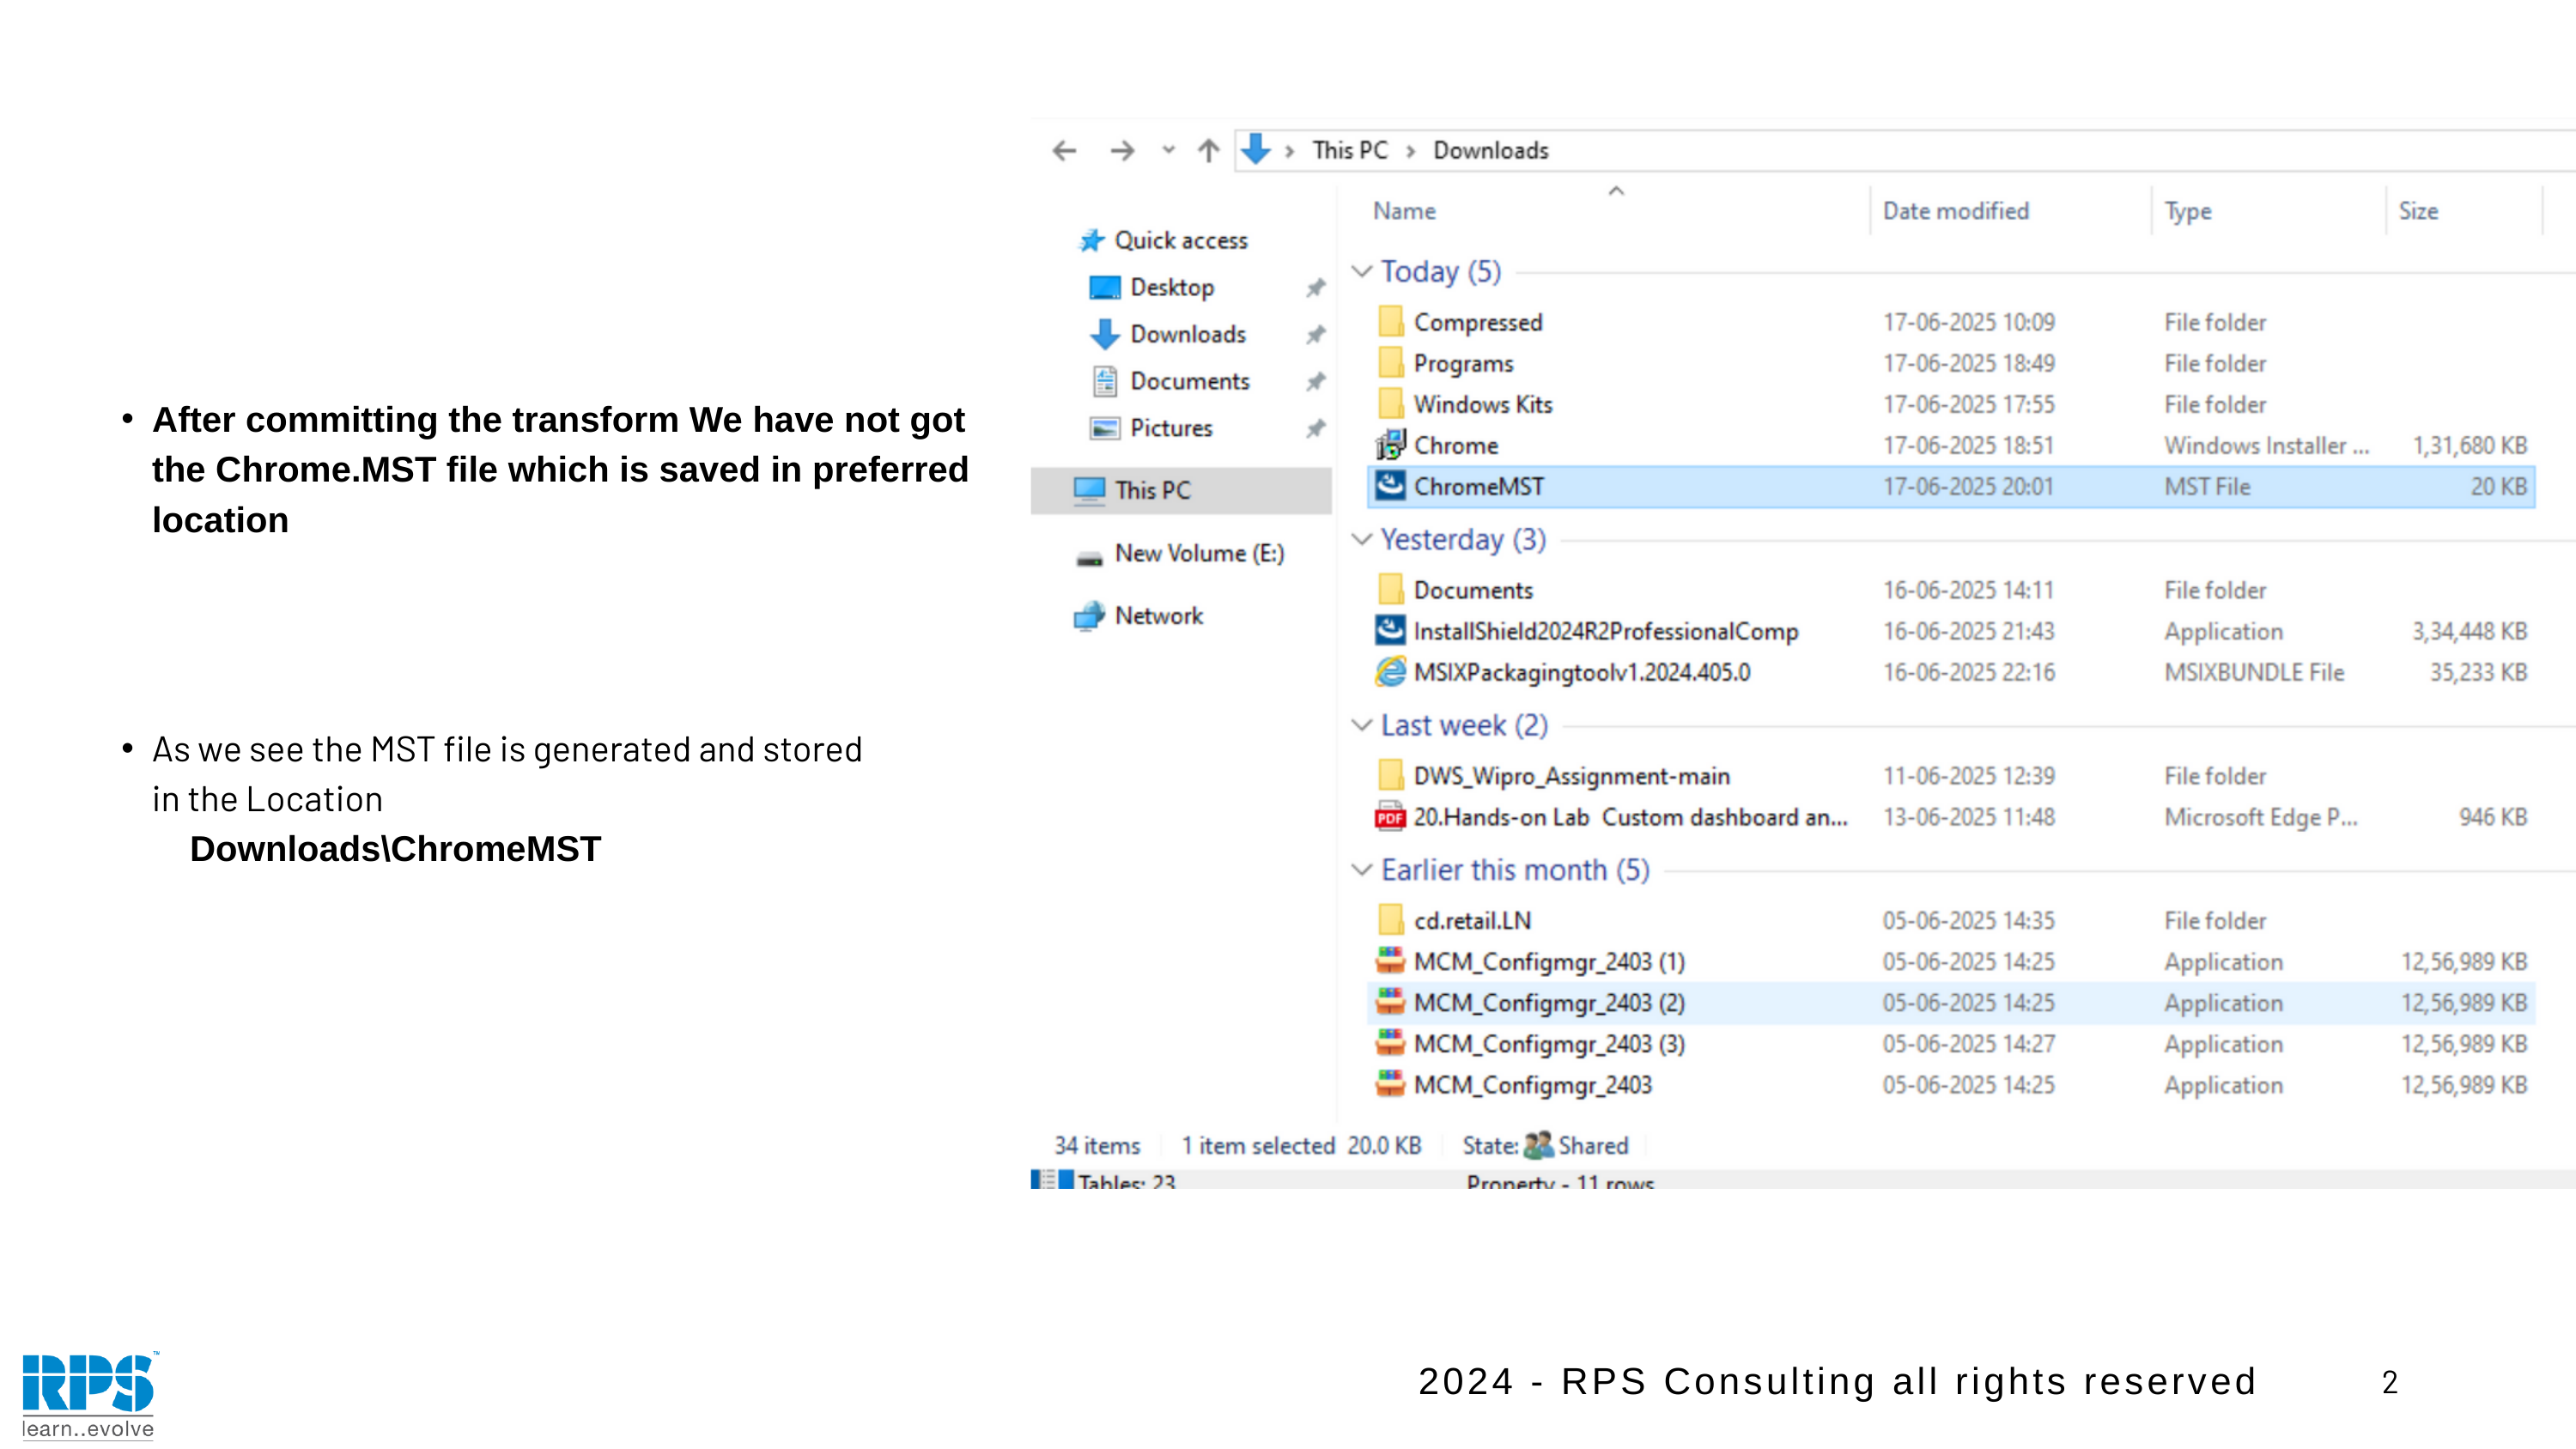

After committing the transform We have not got the Chrome.MST file which is saved in preferred location
As we see the MST file is generated and stored in the Location
          Downloads\ChromeMST

2
2024 - RPS Consulting all rights reserved